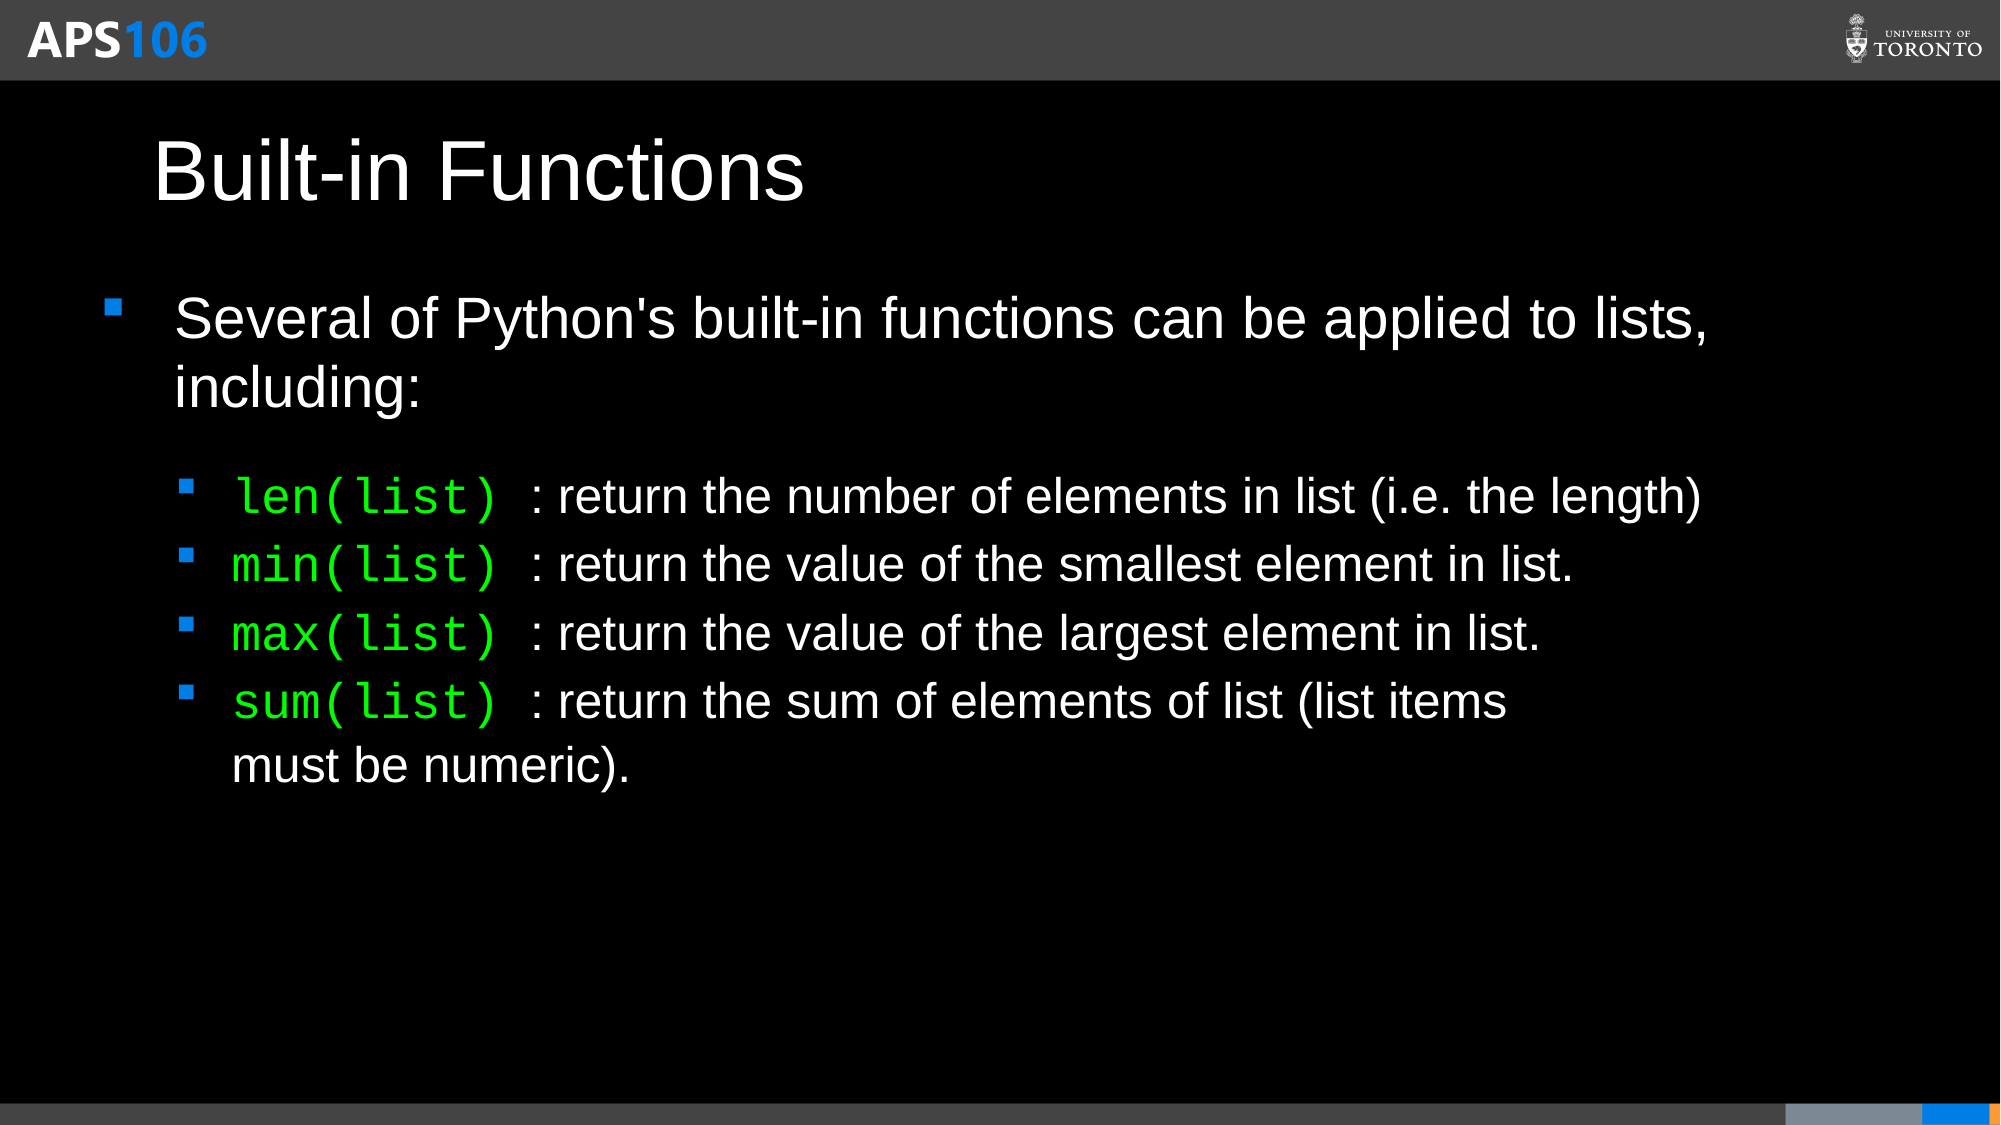

# Built-in Functions
Several of Python's built-in functions can be applied to lists, including:
len(list) : return the number of elements in list (i.e. the length)
min(list) : return the value of the smallest element in list.
max(list) : return the value of the largest element in list.
sum(list) : return the sum of elements of list (list items must be numeric).